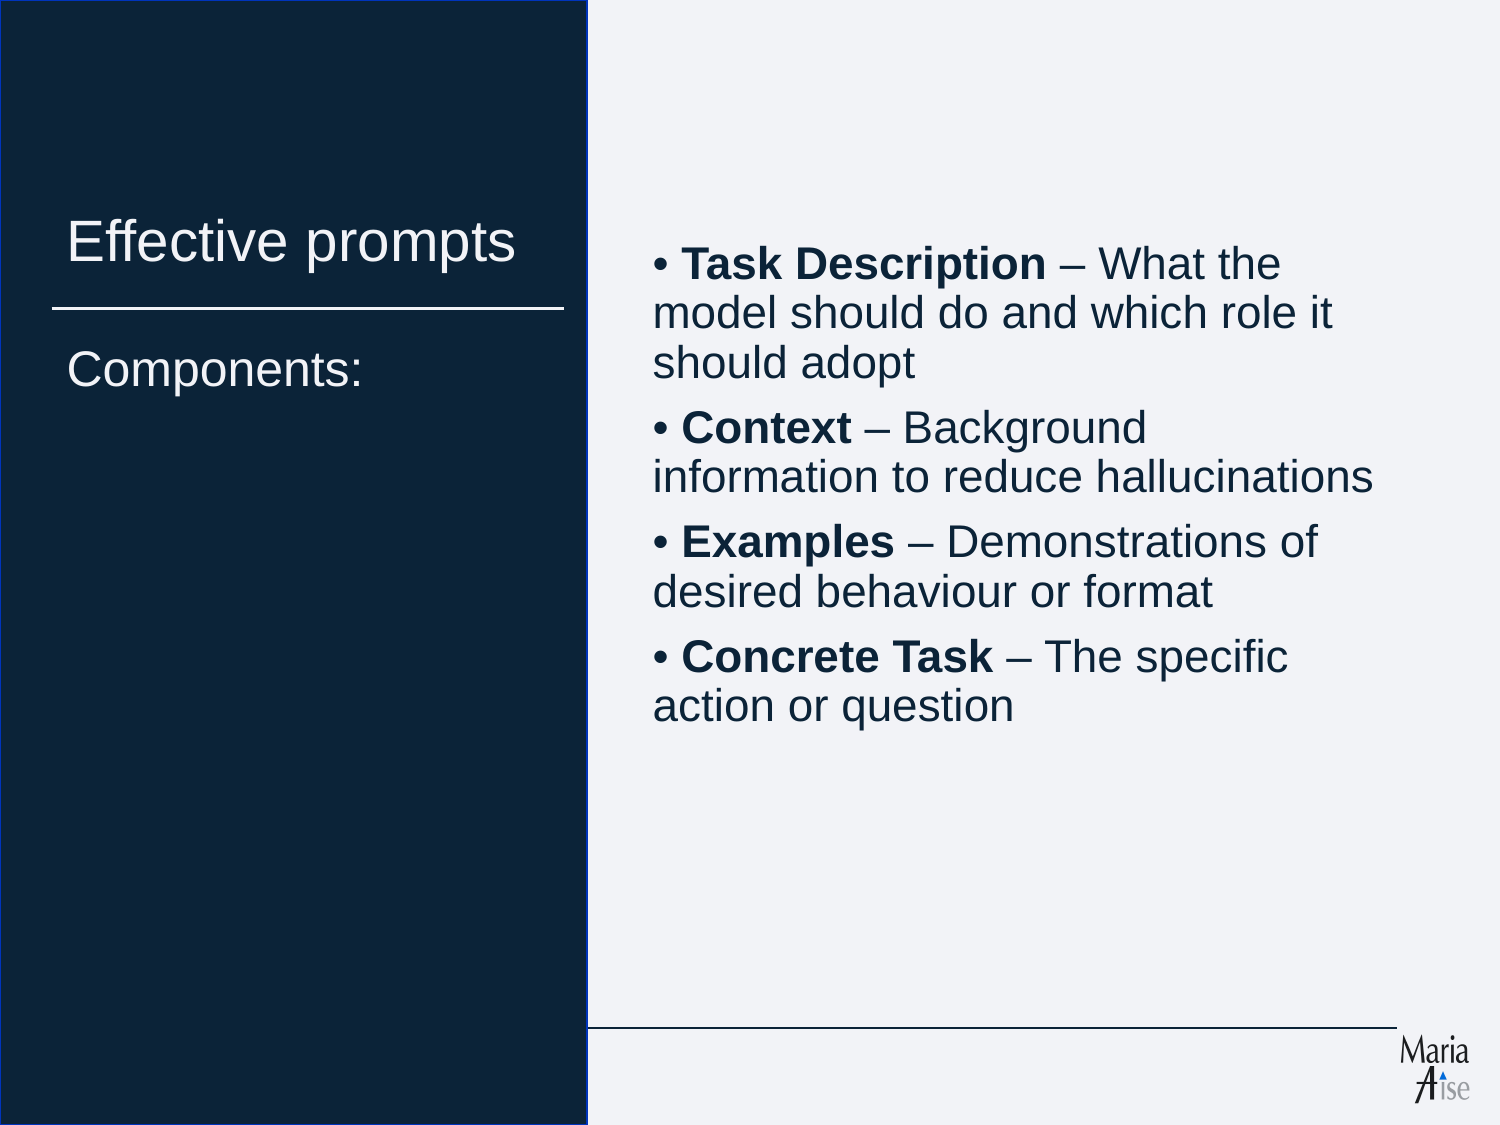

• Task Description – What the model should do and which role it should adopt
• Context – Background information to reduce hallucinations
• Examples – Demonstrations of desired behaviour or format
• Concrete Task – The specific action or question
# Effective prompts
Components: